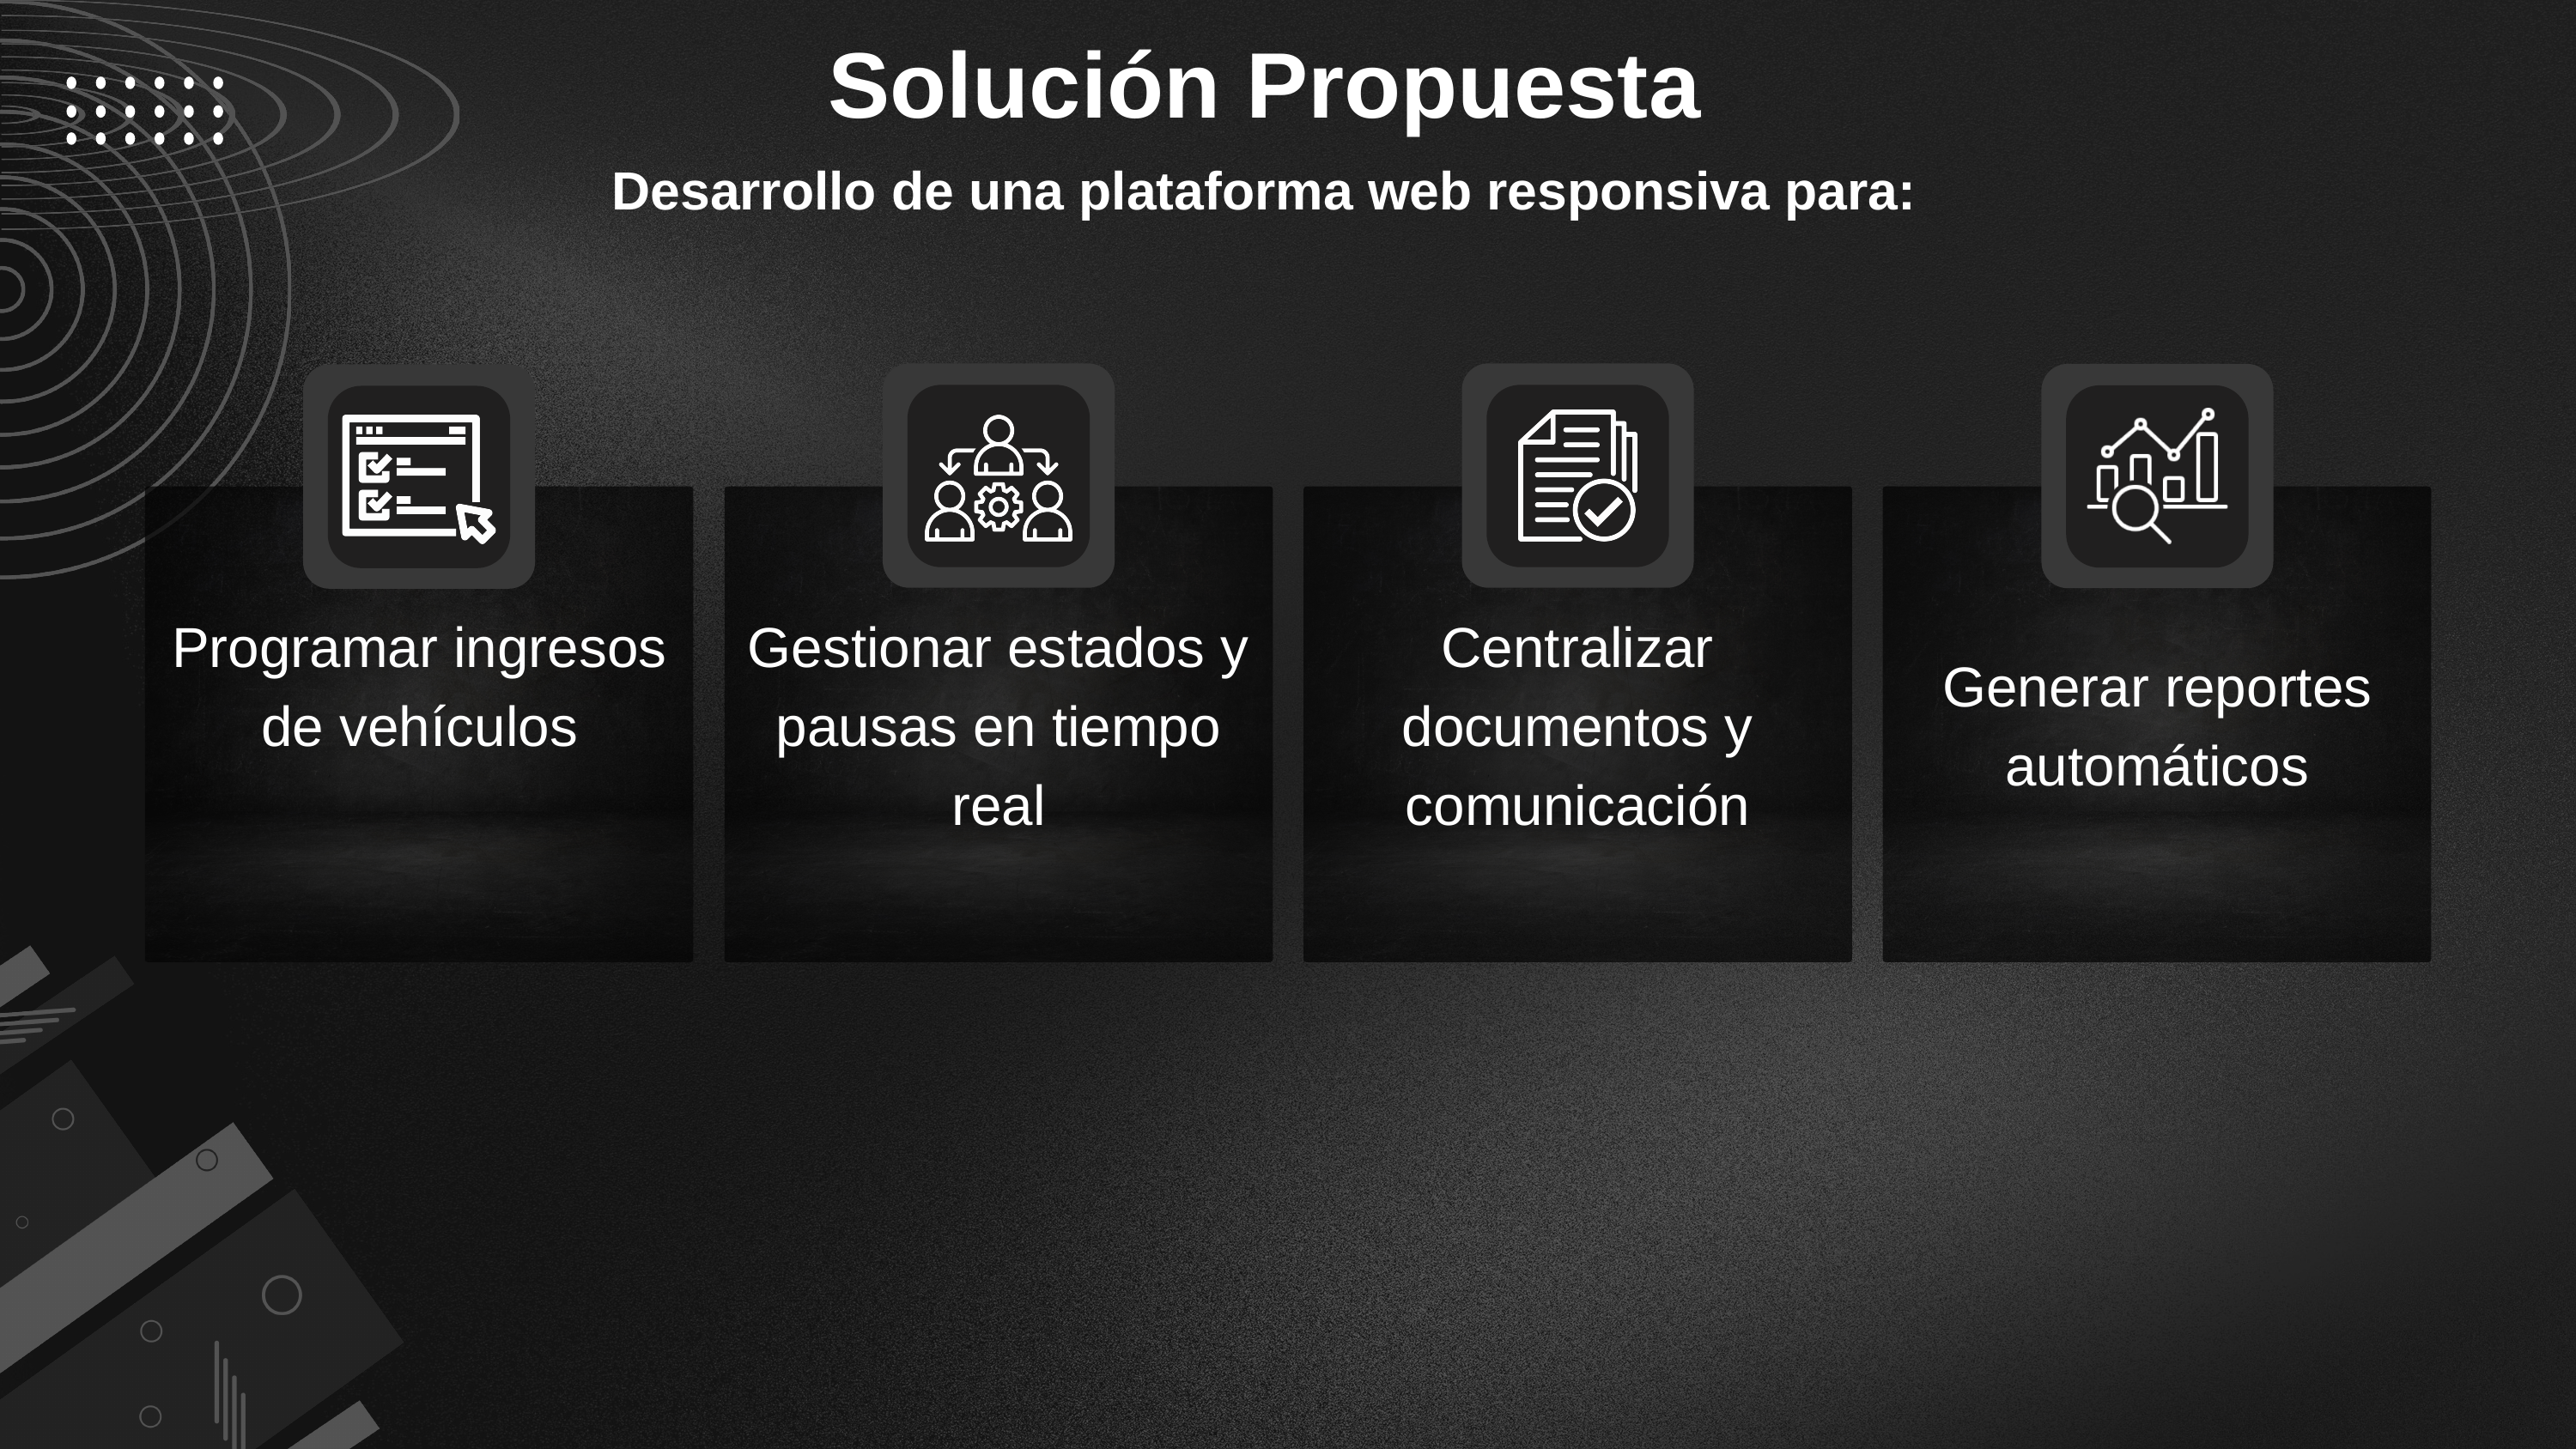

Solución Propuesta

Desarrollo de una plataforma web responsiva para:

Programar ingresos de vehículos
Gestionar estados y pausas en tiempo real
Centralizar documentos y comunicación
Generar reportes automáticos